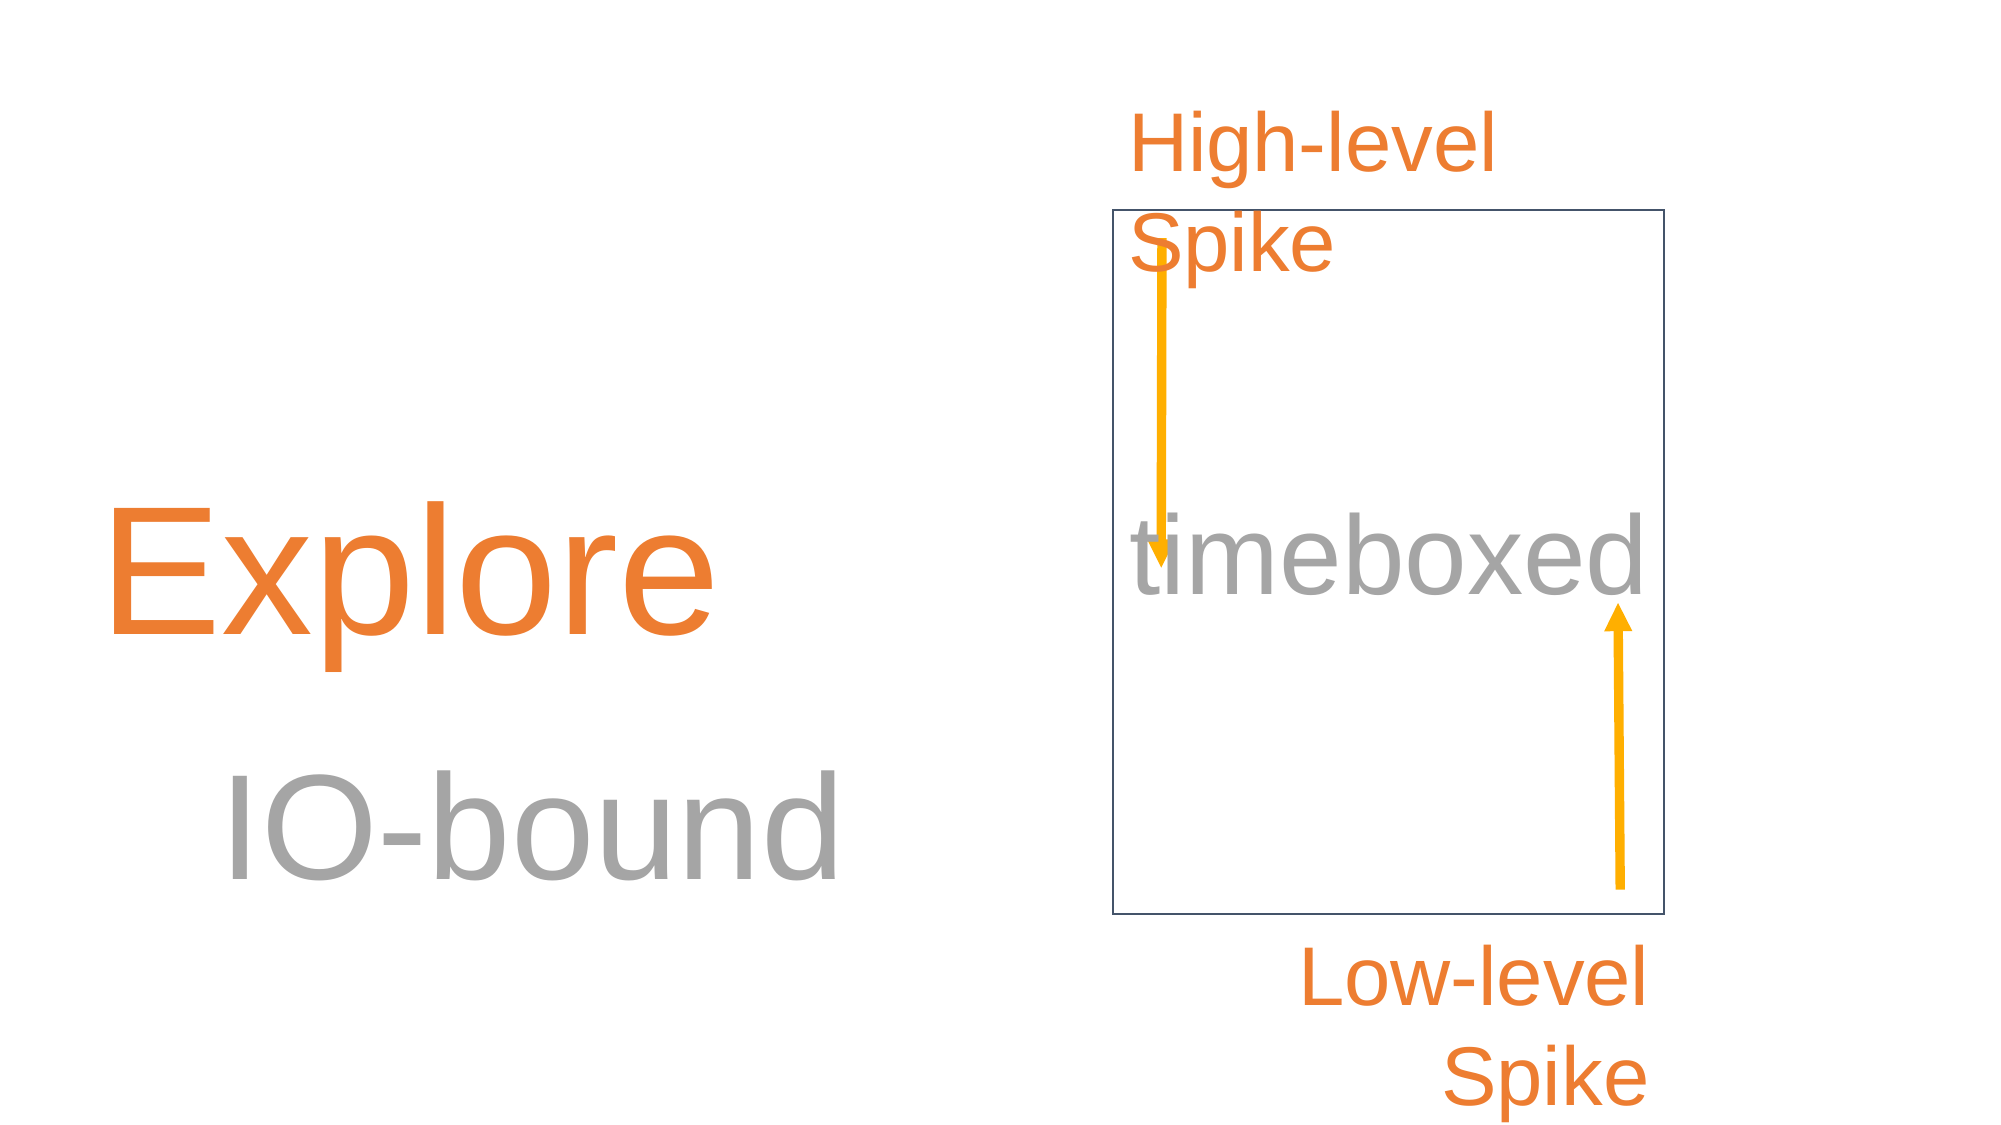

High-level Spike

Explore
timeboxed
IO-bound
Low-level Spike